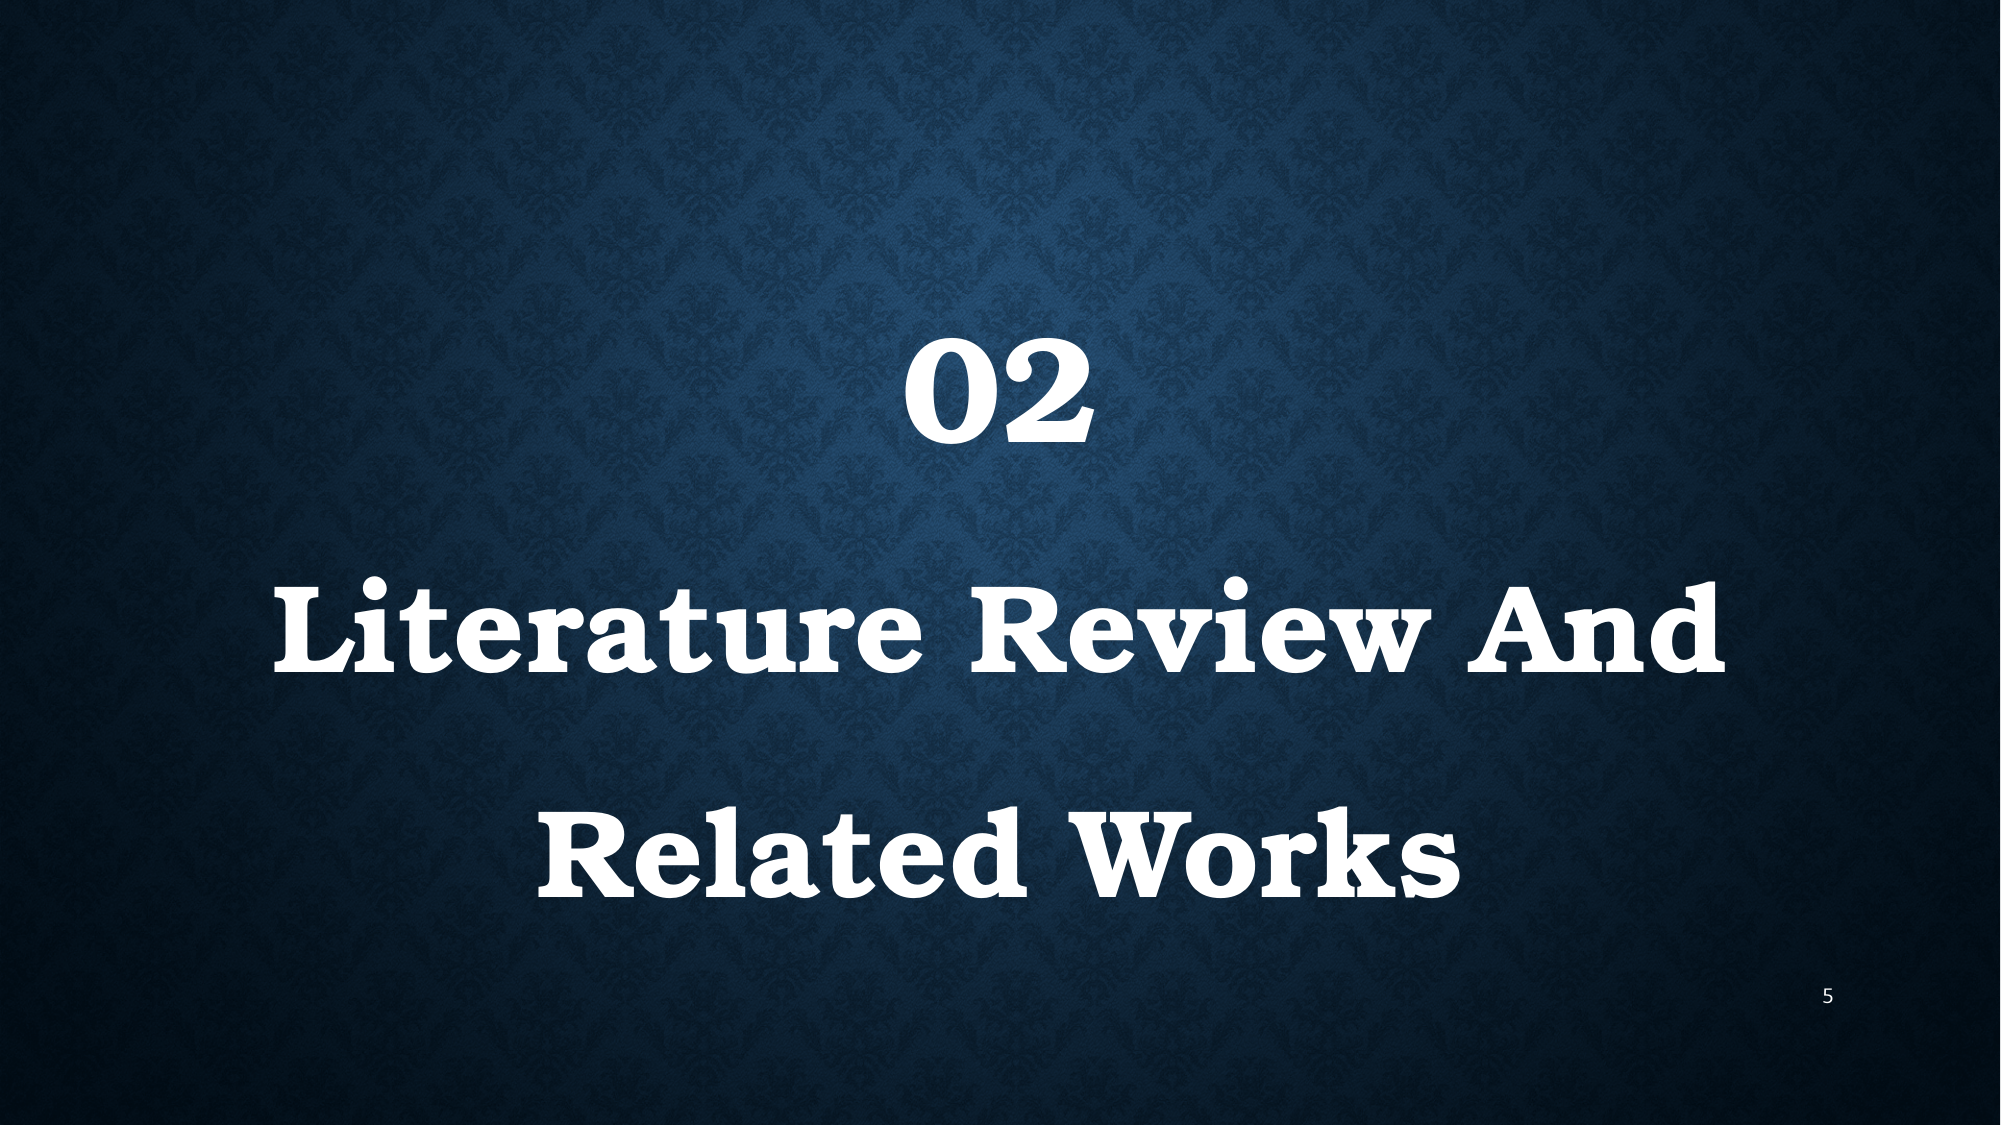

# 02
Literature Review And Related Works
5